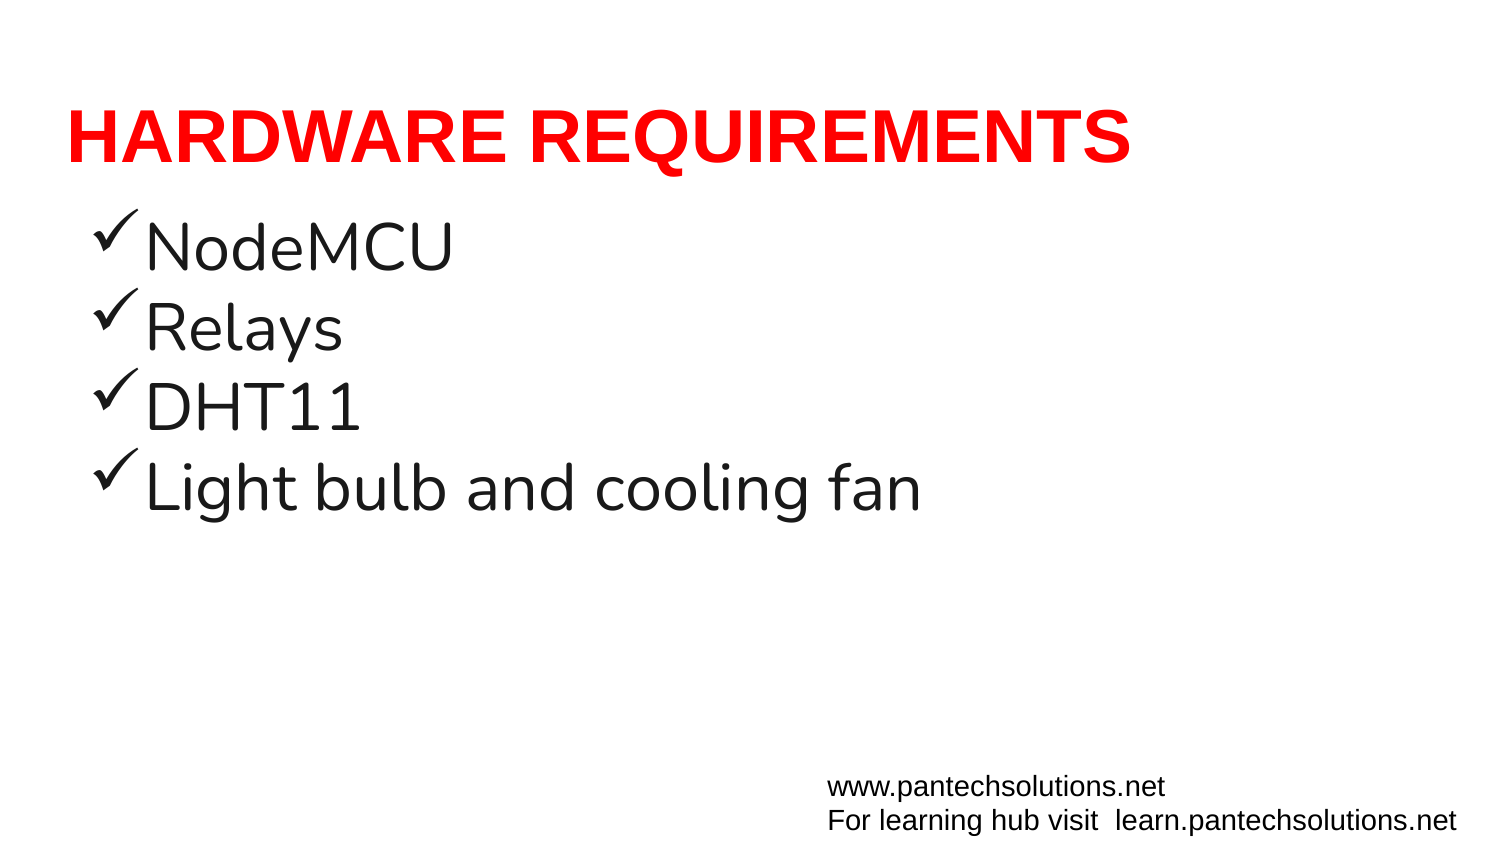

# HARDWARE REQUIREMENTS
NodeMCU
Relays
DHT11
Light bulb and cooling fan
www.pantechsolutions.net
For learning hub visit  learn.pantechsolutions.net